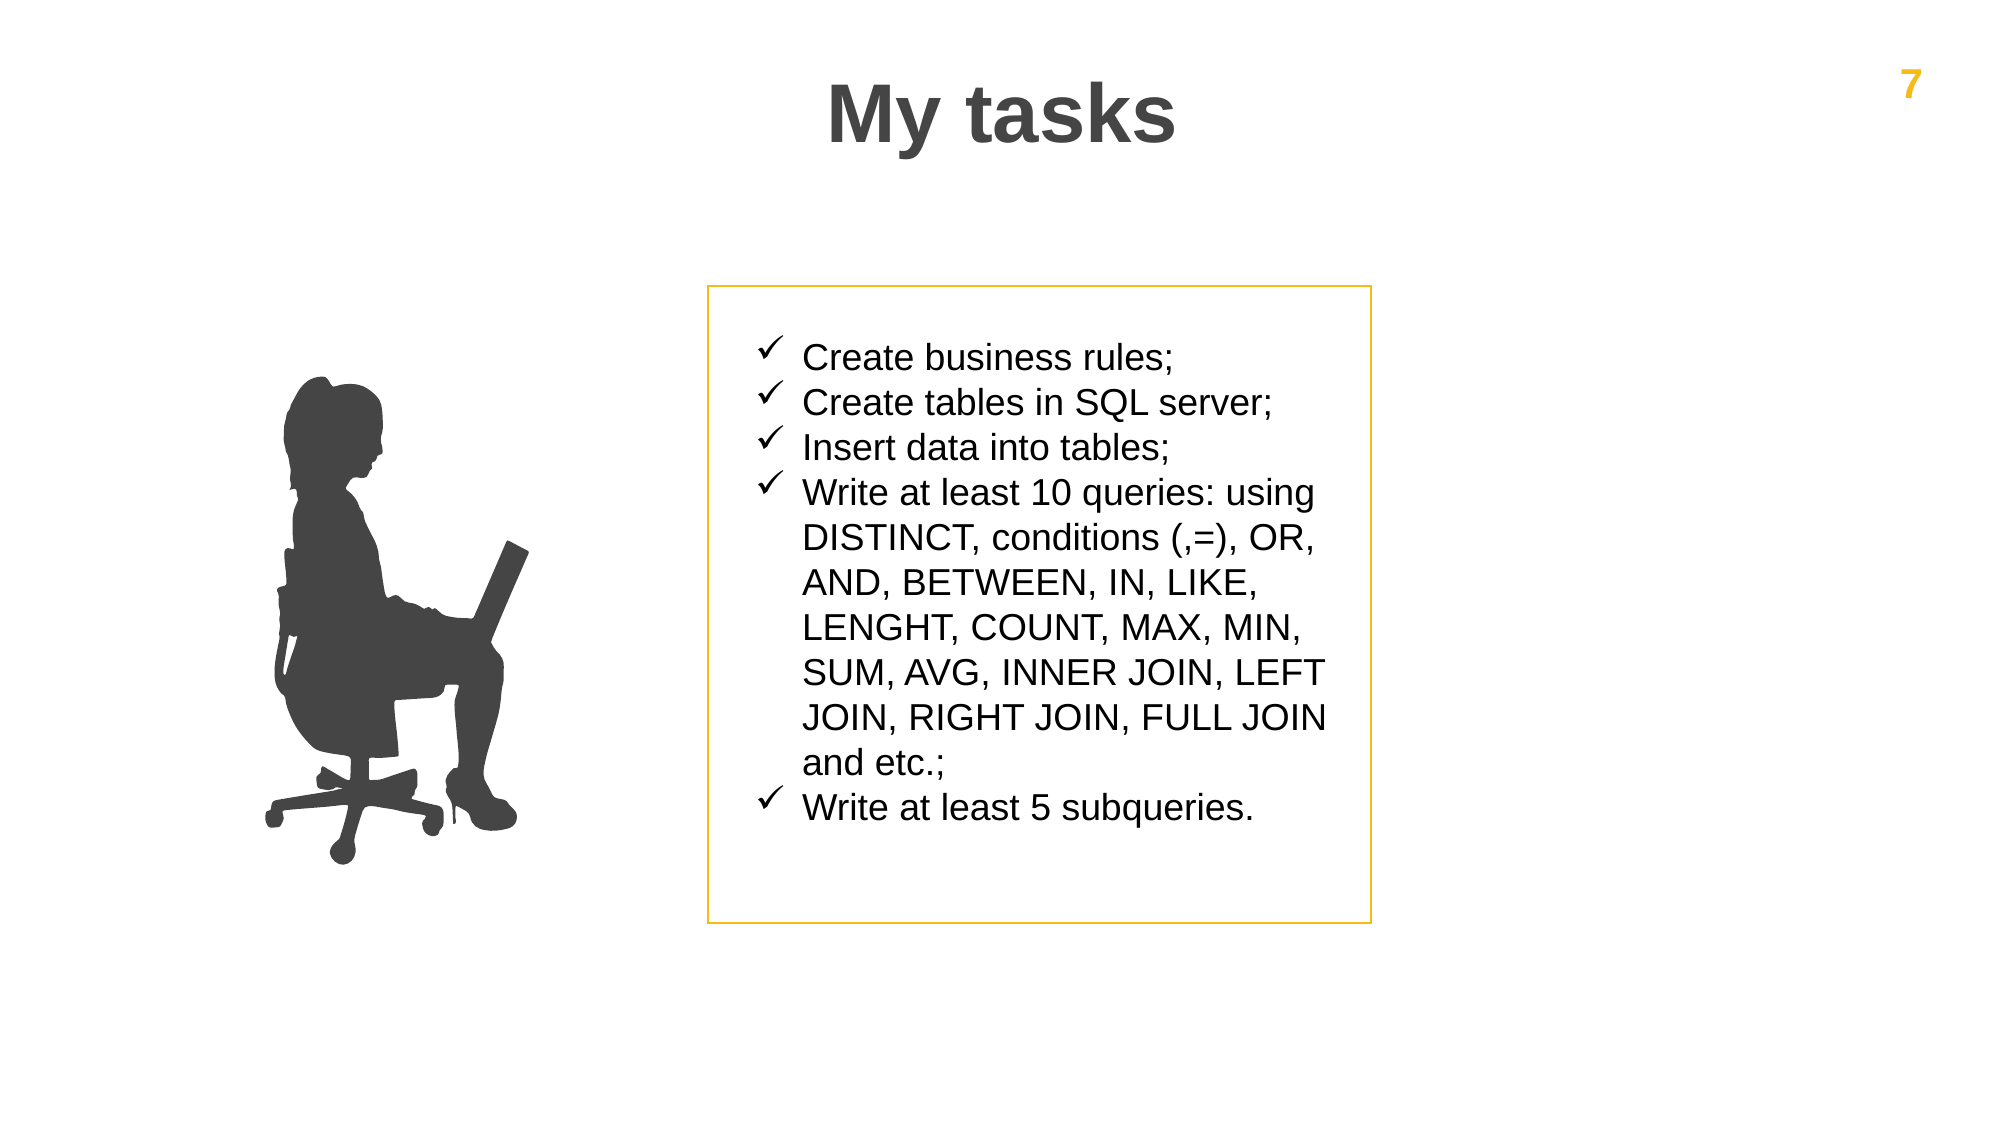

7
My tasks

Create business rules;
Create tables in SQL server;
Insert data into tables;
Write at least 10 queries: using DISTINCT, conditions (,=), OR, AND, BETWEEN, IN, LIKE, LENGHT, COUNT, MAX, MIN, SUM, AVG, INNER JOIN, LEFT JOIN, RIGHT JOIN, FULL JOIN and etc.;
Write at least 5 subqueries.